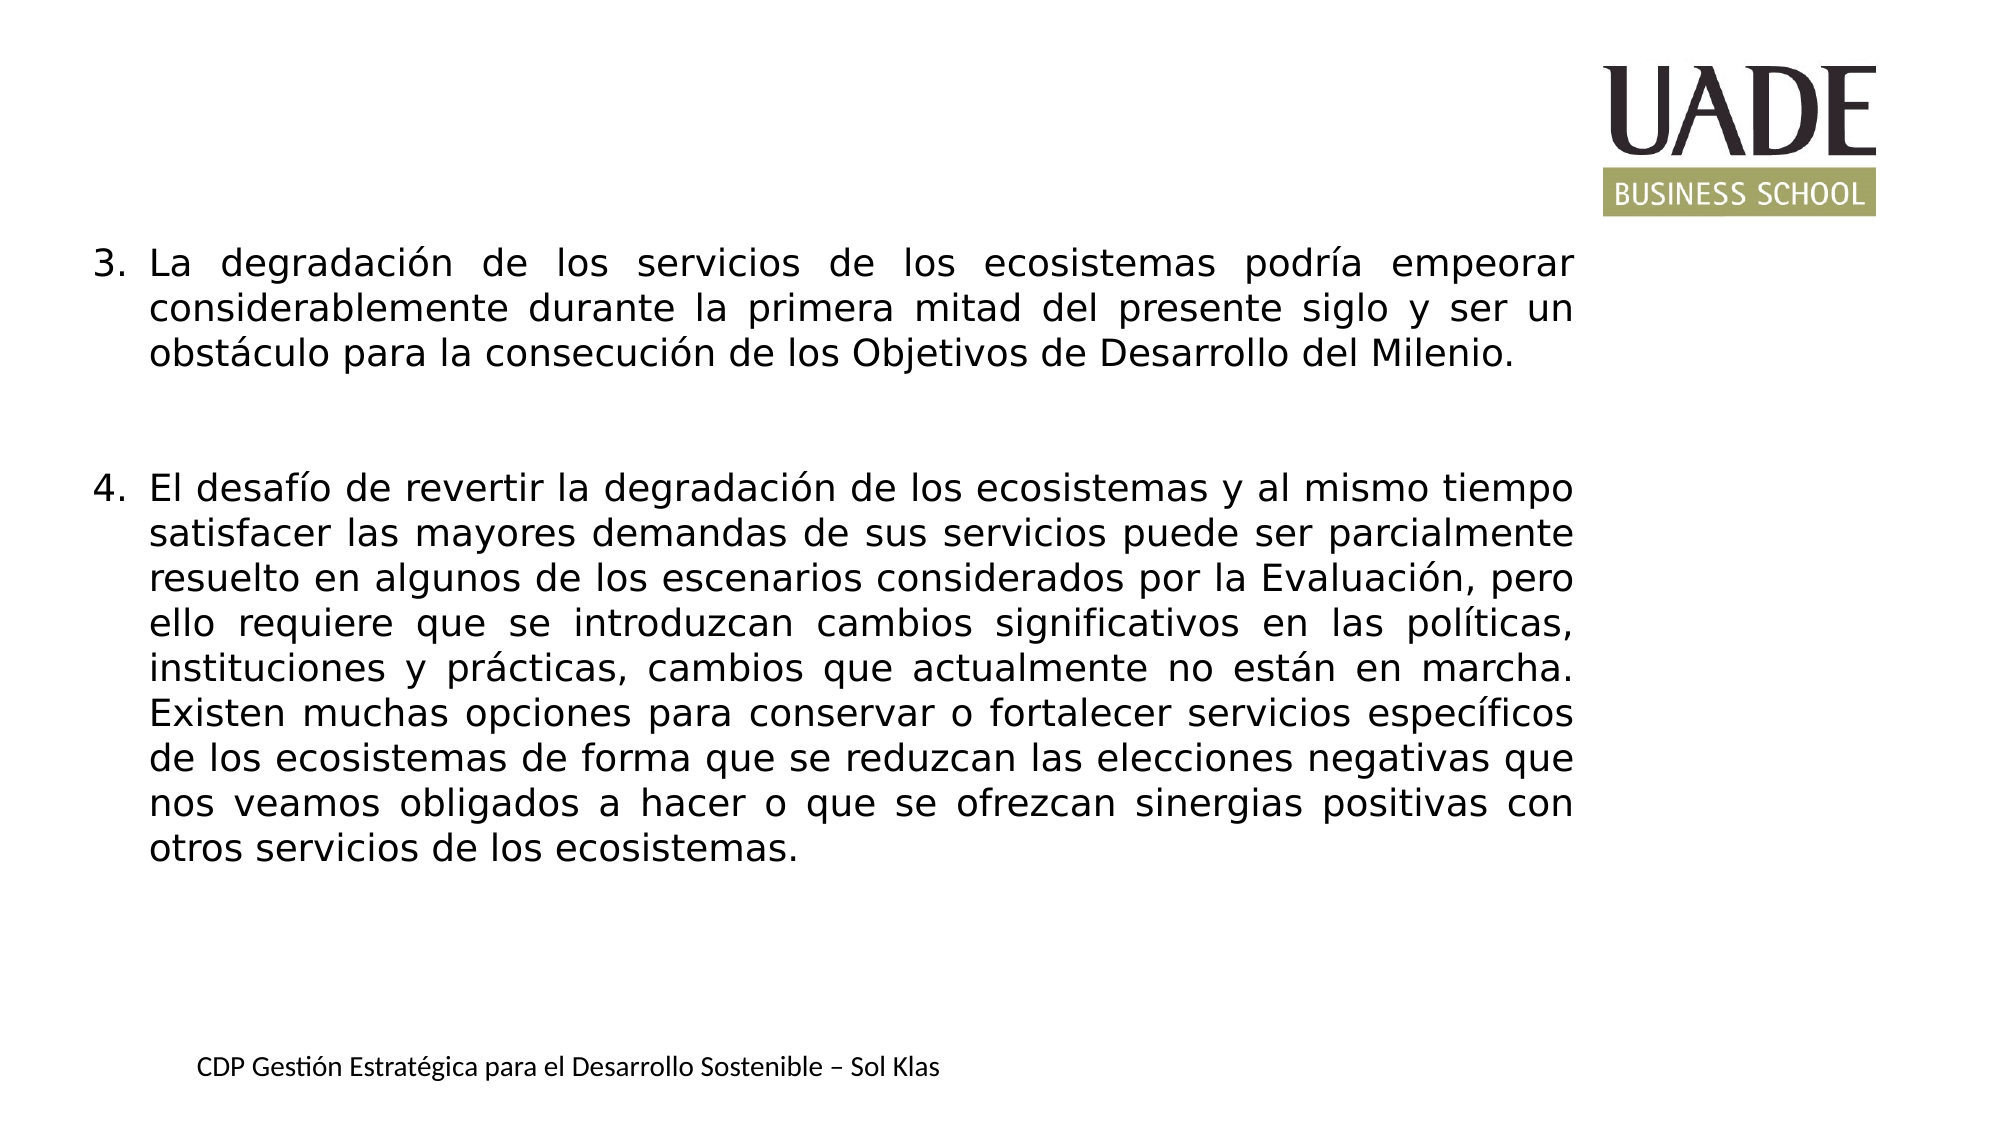

La degradación de los servicios de los ecosistemas podría empeorar considerablemente durante la primera mitad del presente siglo y ser un obstáculo para la consecución de los Objetivos de Desarrollo del Milenio.

El desafío de revertir la degradación de los ecosistemas y al mismo tiempo satisfacer las mayores demandas de sus servicios puede ser parcialmente resuelto en algunos de los escenarios considerados por la Evaluación, pero ello requiere que se introduzcan cambios significativos en las políticas, instituciones y prácticas, cambios que actualmente no están en marcha. Existen muchas opciones para conservar o fortalecer servicios específicos de los ecosistemas de forma que se reduzcan las elecciones negativas que nos veamos obligados a hacer o que se ofrezcan sinergias positivas con otros servicios de los ecosistemas.